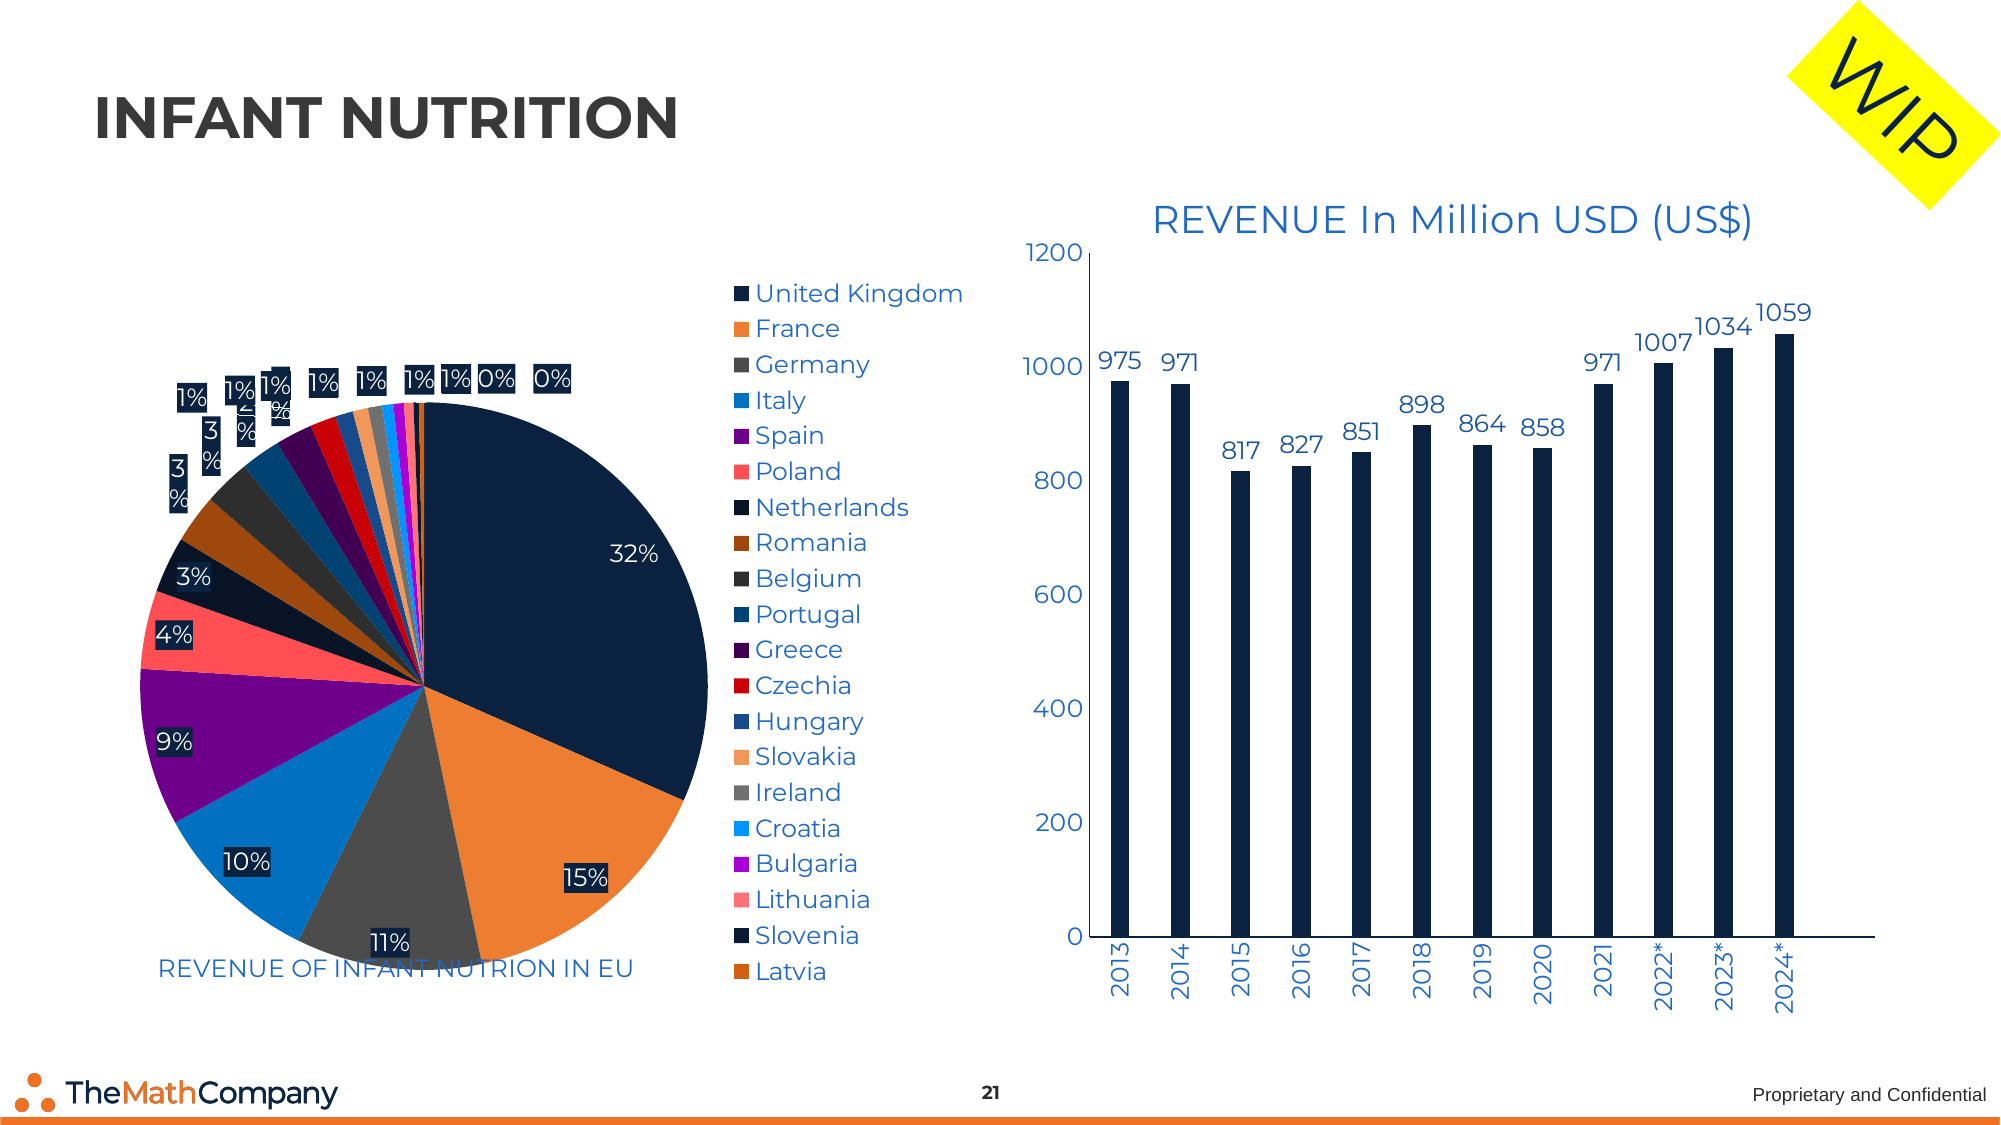

# INFANT NUTRITION
WIP

### Chart: REVENUE In Million USD (US$)

| Category | Series 1 |
|---|---|
| 2013 | 975.0 |
| 2014 | 971.0 |
| 2015 | 817.0 |
| 2016 | 827.0 |
| 2017 | 851.0 |
| 2018 | 898.0 |
| 2019 | 864.0 |
| 2020 | 858.0 |
| 2021 | 971.0 |
| 2022* | 1007.0 |
| 2023* | 1034.0 |
| 2024* | 1059.0 |

### Chart: REVENUE OF INFANT NUTRION IN EU

| Category | Sales |
|---|---|
| United Kingdom | 1795.3423452347697 |
| France | 858.2621752371699 |
| Germany | 600.4511453019019 |
| Italy | 551.985478657505 |
| Spain | 508.694011922845 |
| Poland | 253.996081782889 |
| Netherlands | 182.133344740281 |
| Romania | 157.962026877746 |
| Belgium | 150.945481124787 |
| Portugal | 128.66058260416798 |
| Greece | 120.109854735906 |
| Czechia | 84.0207468170225 |
| Hungary | 57.508972171670194 |
| Slovakia | 49.2821792268346 |
| Ireland | 45.5393243383981 |
| Croatia | 36.3951957065837 |
| Bulgaria | 33.929547062712 |
| Lithuania | 30.4759893499274 |
| Slovenia | 17.63866052978 |
| Latvia | 15.889700438732499 |
21
Proprietary and Confidential